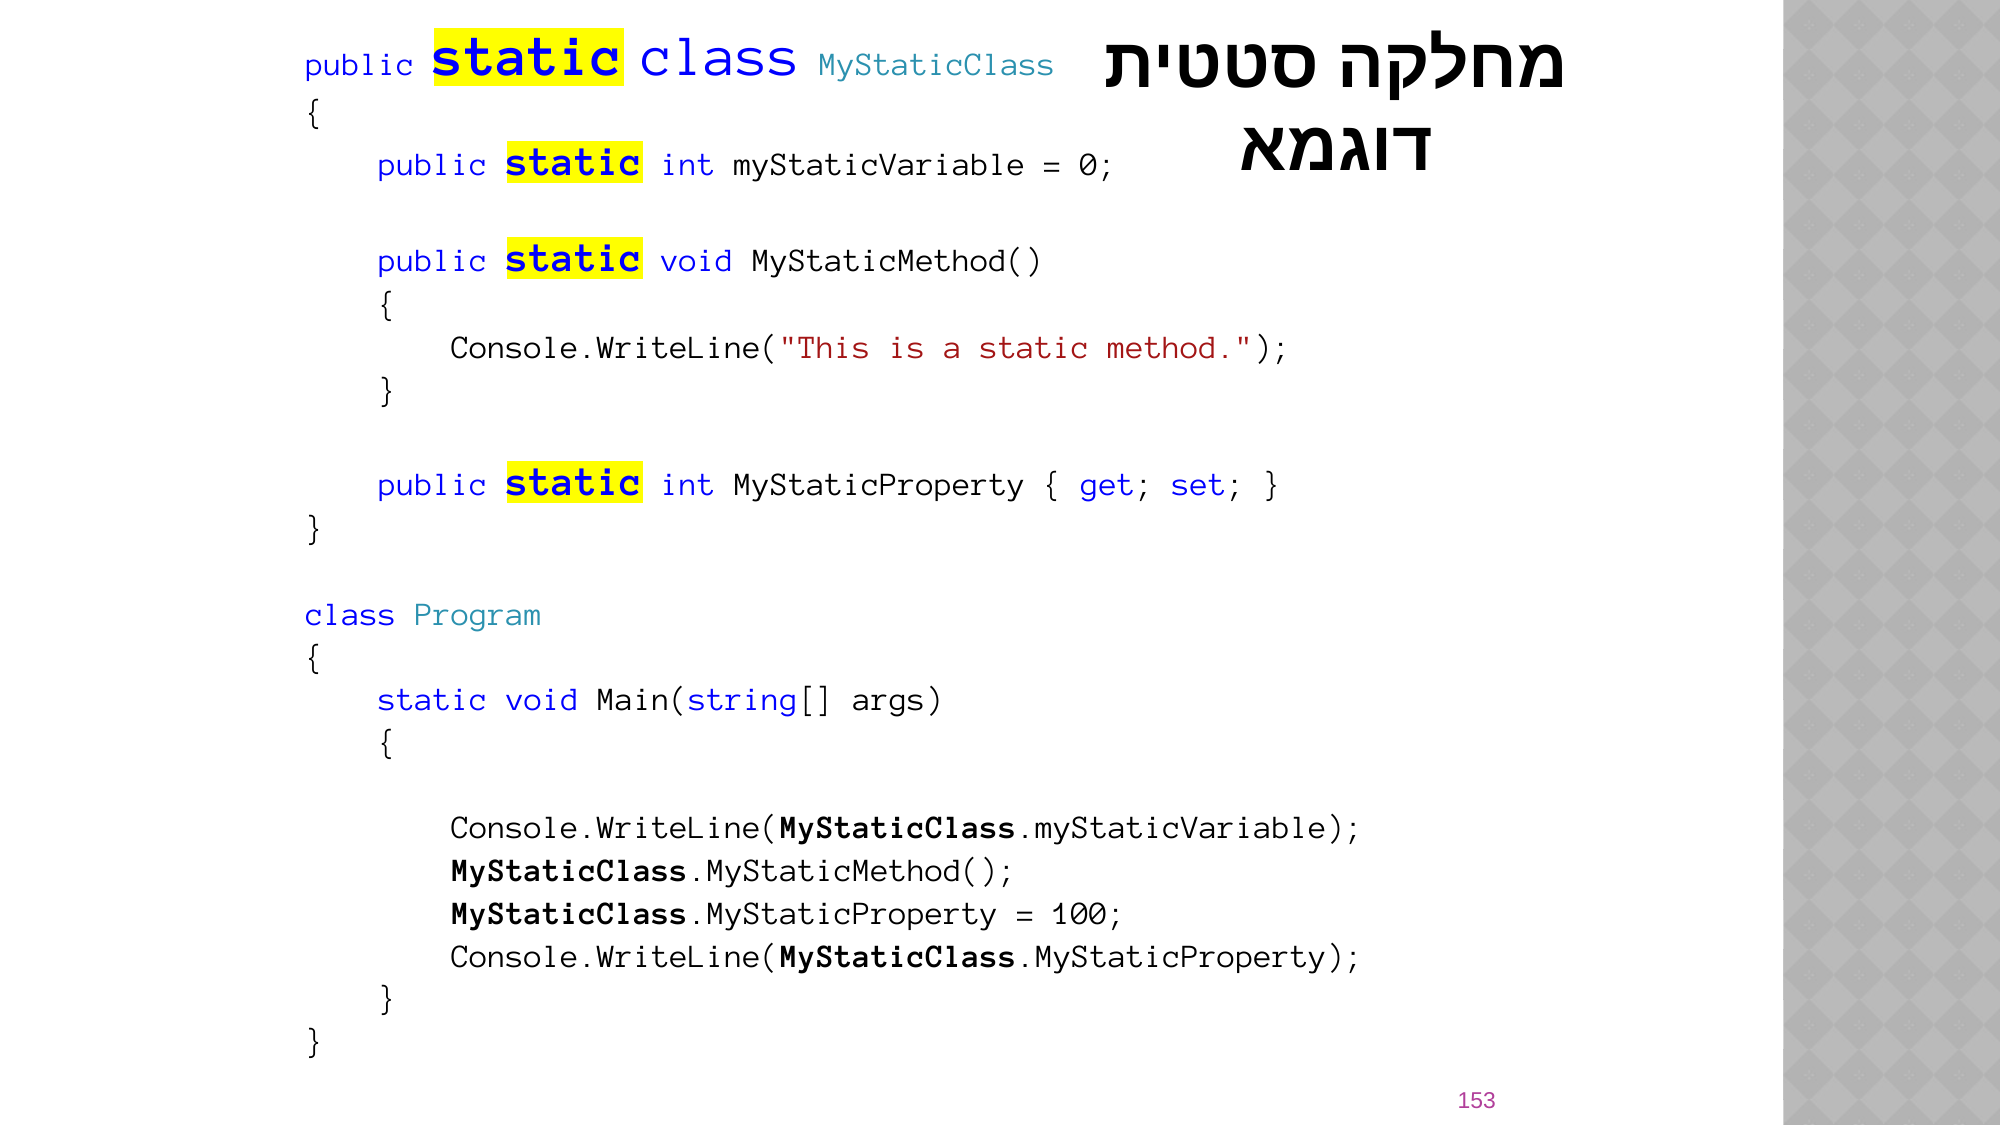

public static class MyStaticClass
{
    public static int myStaticVariable = 0;

    public static void MyStaticMethod()
    {
        Console.WriteLine("This is a static method.");
    }

    public static int MyStaticProperty { get; set; }
}

class Program
{
    static void Main(string[] args)
    {

        Console.WriteLine(MyStaticClass.myStaticVariable);
        MyStaticClass.MyStaticMethod();
        MyStaticClass.MyStaticProperty = 100;
        Console.WriteLine(MyStaticClass.MyStaticProperty);
    }
}
# מחלקה סטטית דוגמא
153